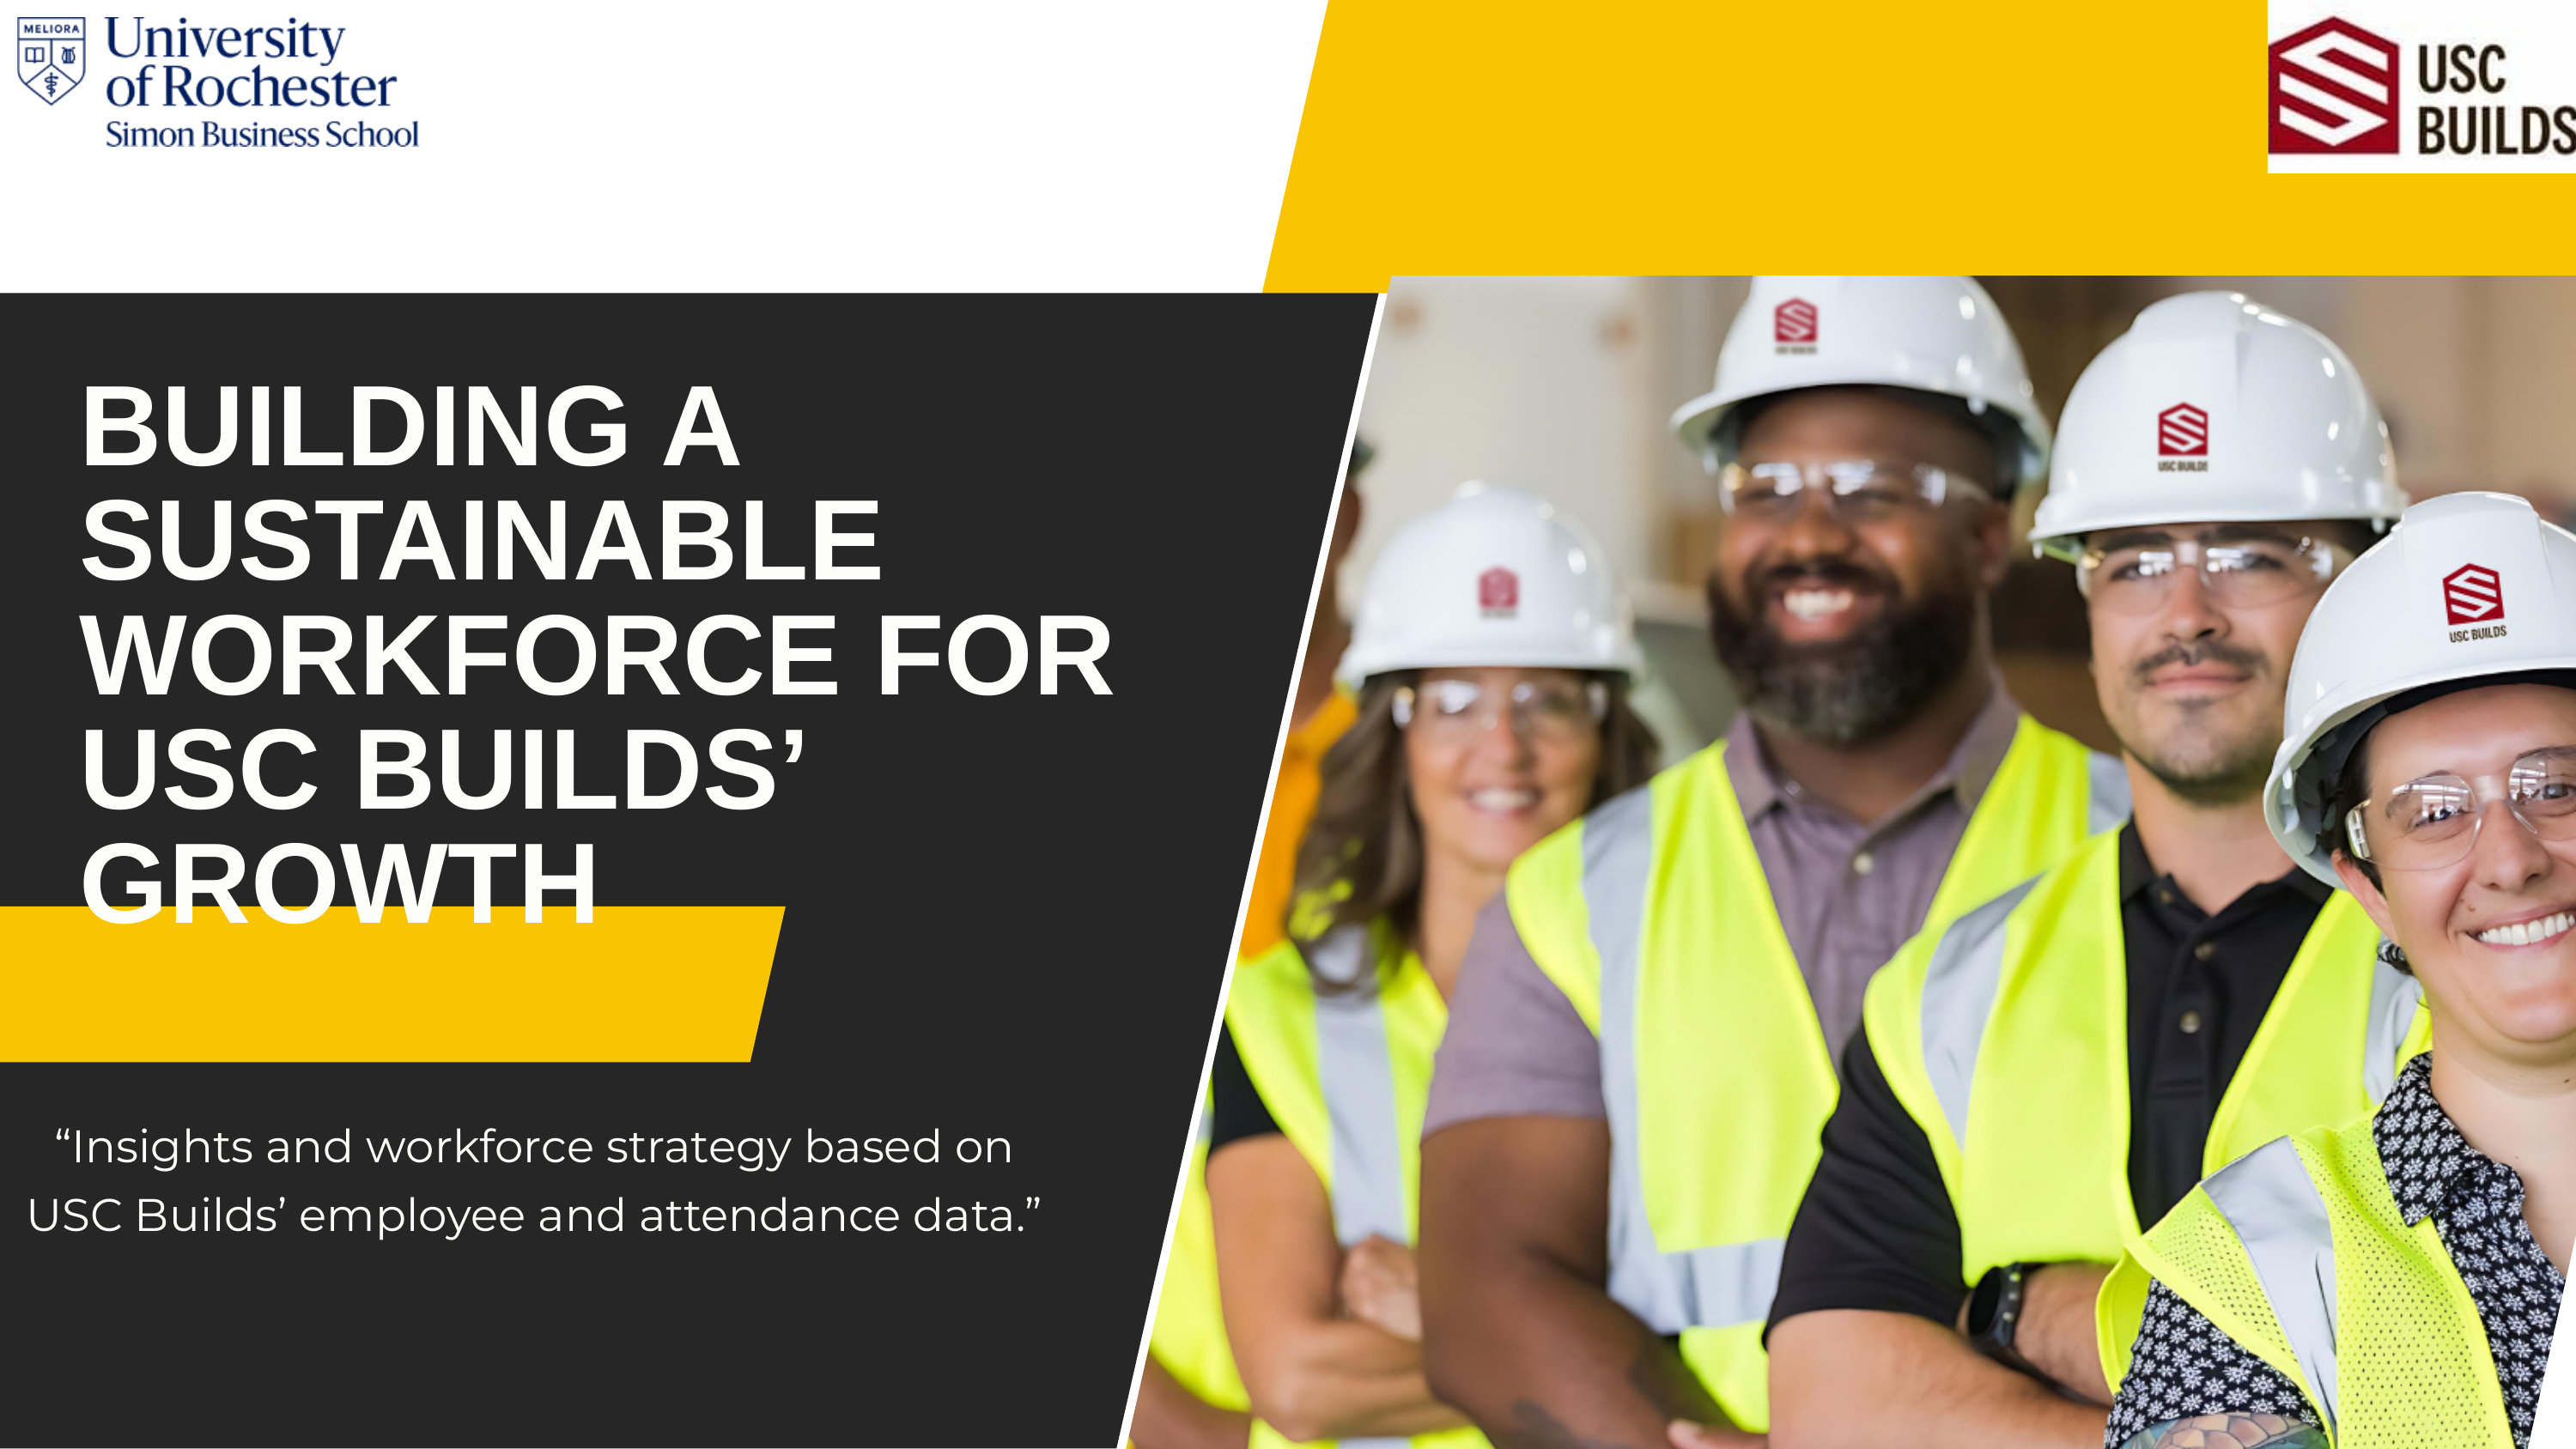

BUILDING A SUSTAINABLE WORKFORCE FOR USC BUILDS’ GROWTH

“Insights and workforce strategy based on USC Builds’ employee and attendance data.”